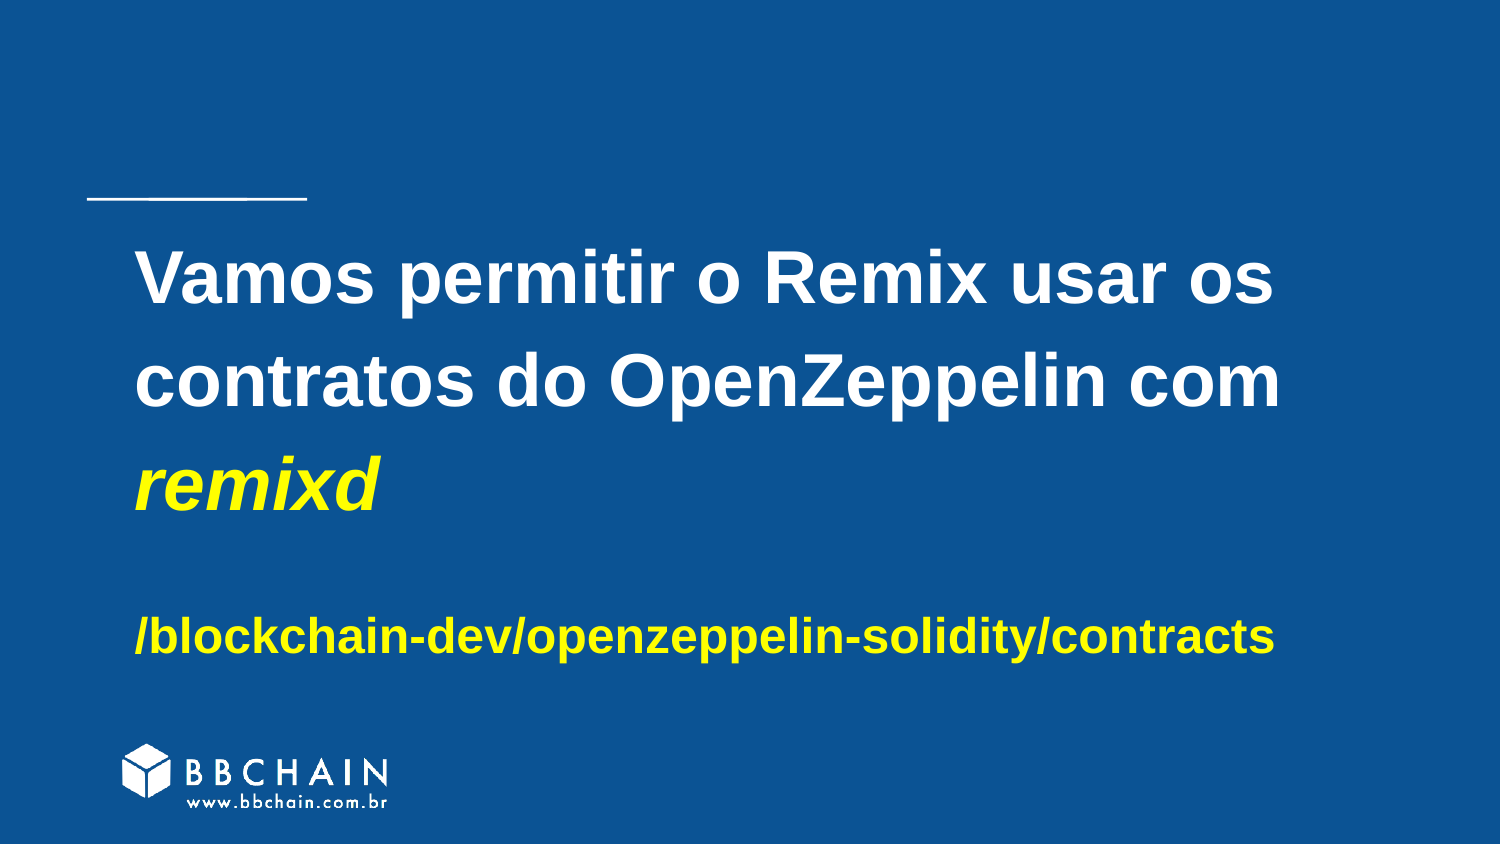

# Vamos permitir o Remix usar os contratos do OpenZeppelin com remixd
/blockchain-dev/openzeppelin-solidity/contracts